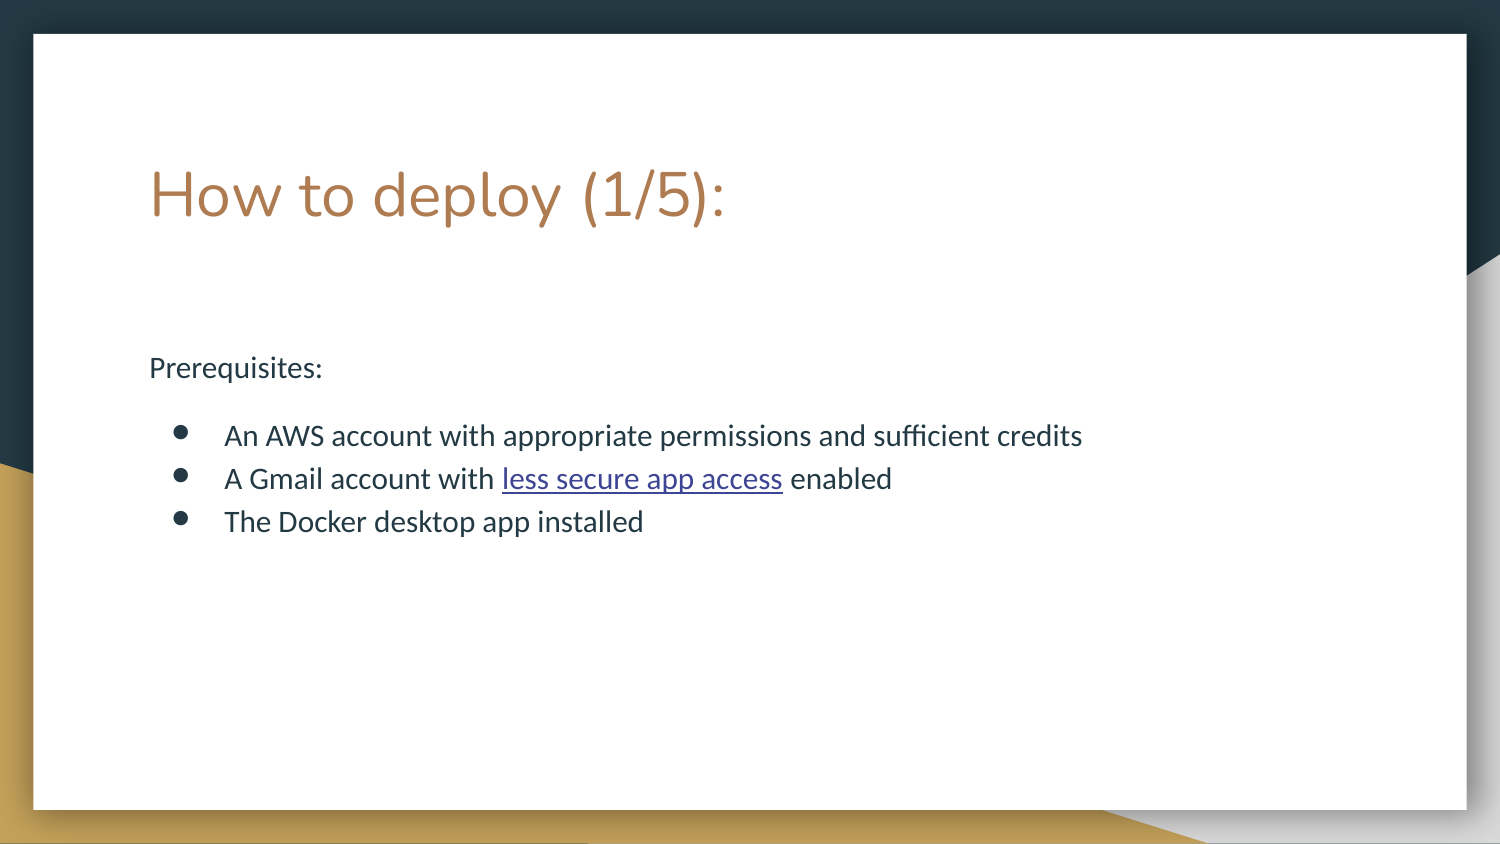

# How to deploy (1/5):
Prerequisites:
An AWS account with appropriate permissions and sufficient credits
A Gmail account with less secure app access enabled
The Docker desktop app installed